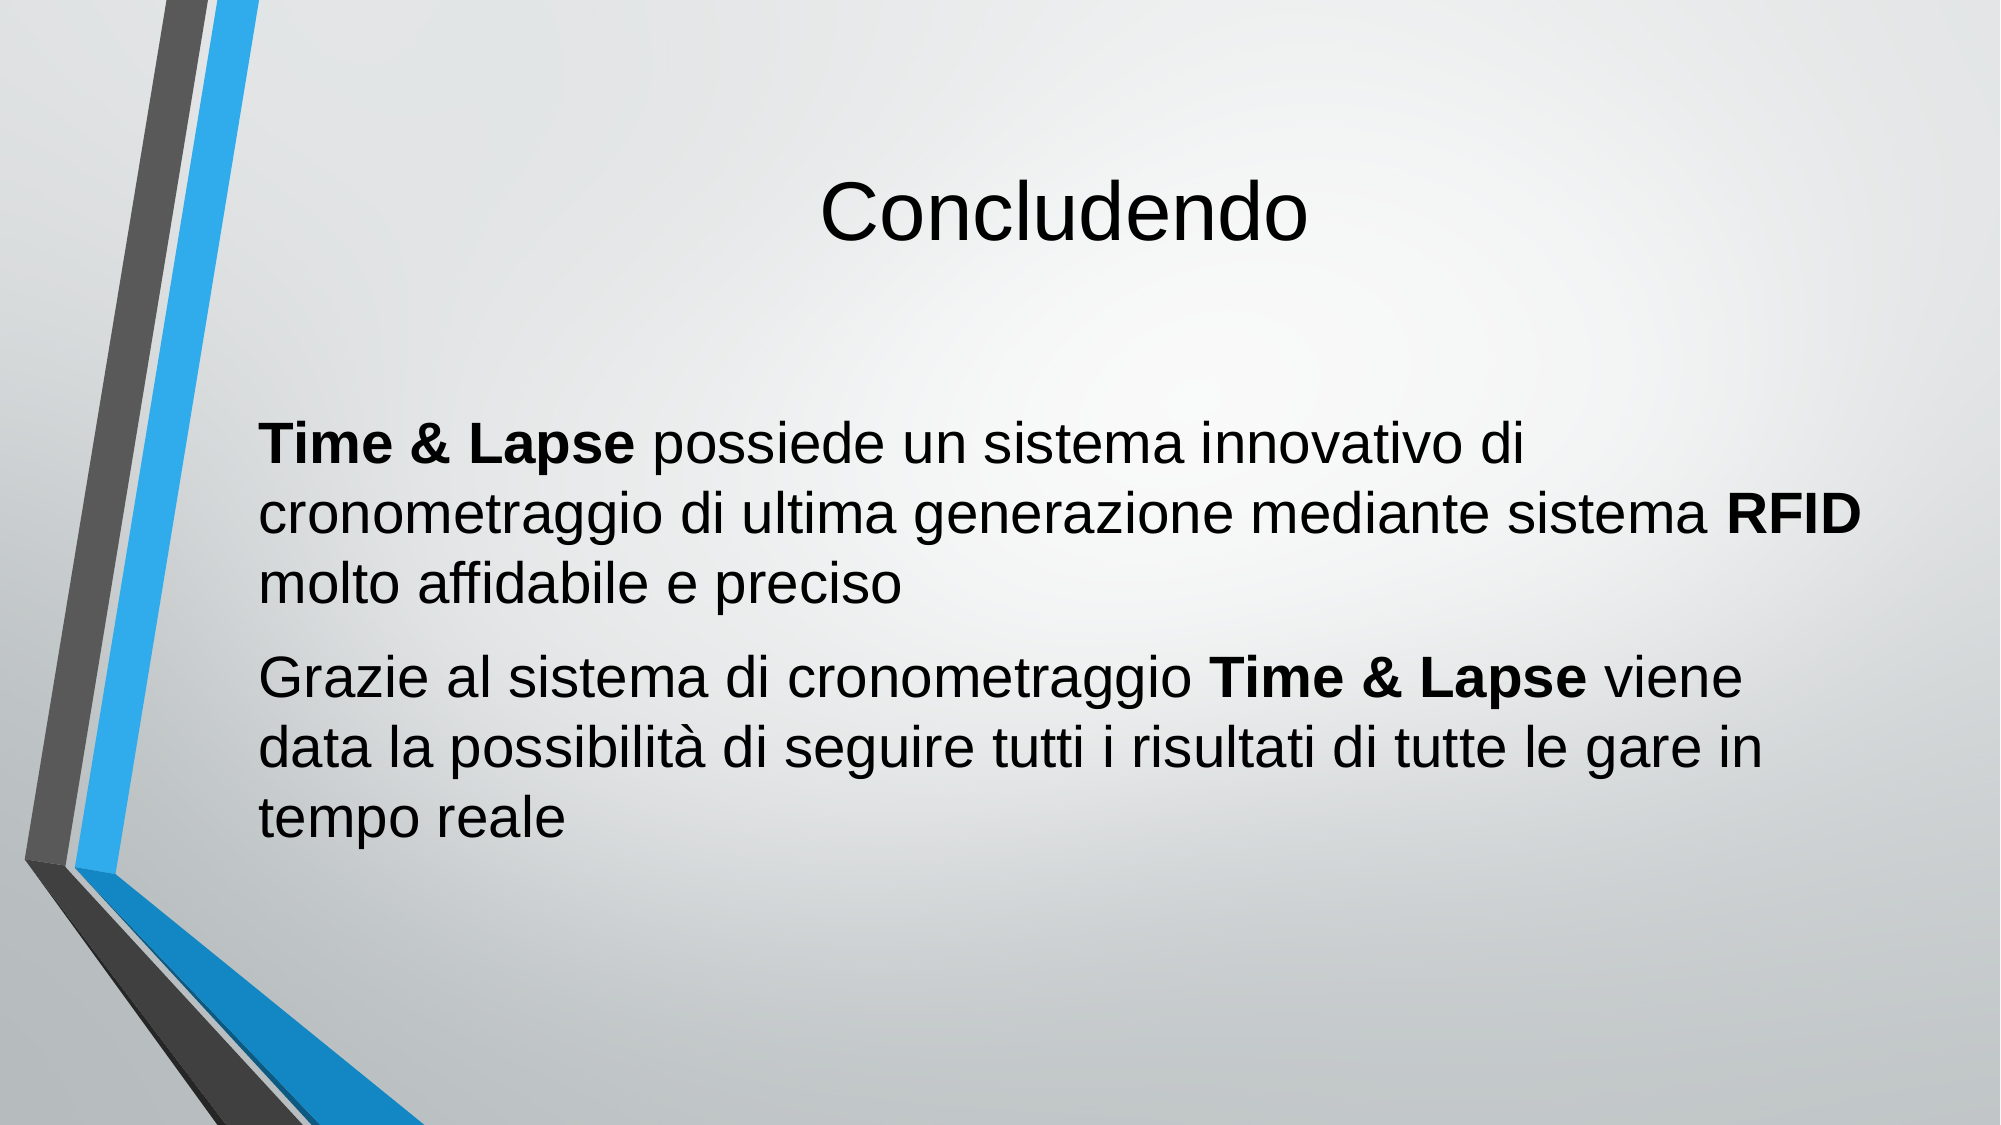

Concludendo
Time & Lapse possiede un sistema innovativo di cronometraggio di ultima generazione mediante sistema RFID molto affidabile e preciso
Grazie al sistema di cronometraggio Time & Lapse viene data la possibilità di seguire tutti i risultati di tutte le gare in tempo reale